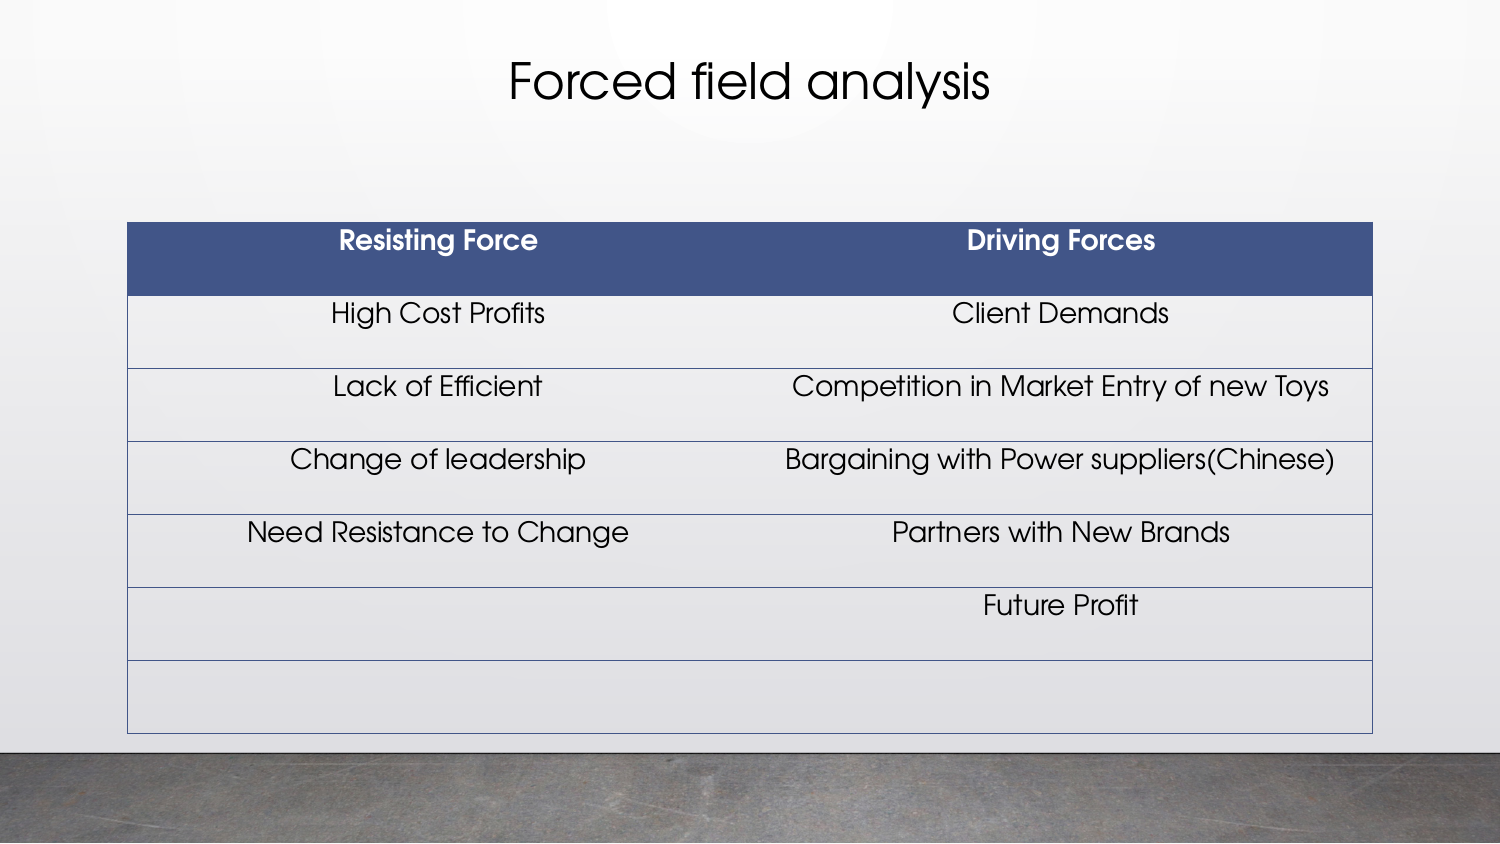

# Forced field analysis
| Resisting Force | Driving Forces |
| --- | --- |
| High Cost Profits | Client Demands |
| Lack of Efficient | Competition in Market Entry of new Toys |
| Change of leadership | Bargaining with Power suppliers(Chinese) |
| Need Resistance to Change | Partners with New Brands |
|  | Future Profit |
|  |  |